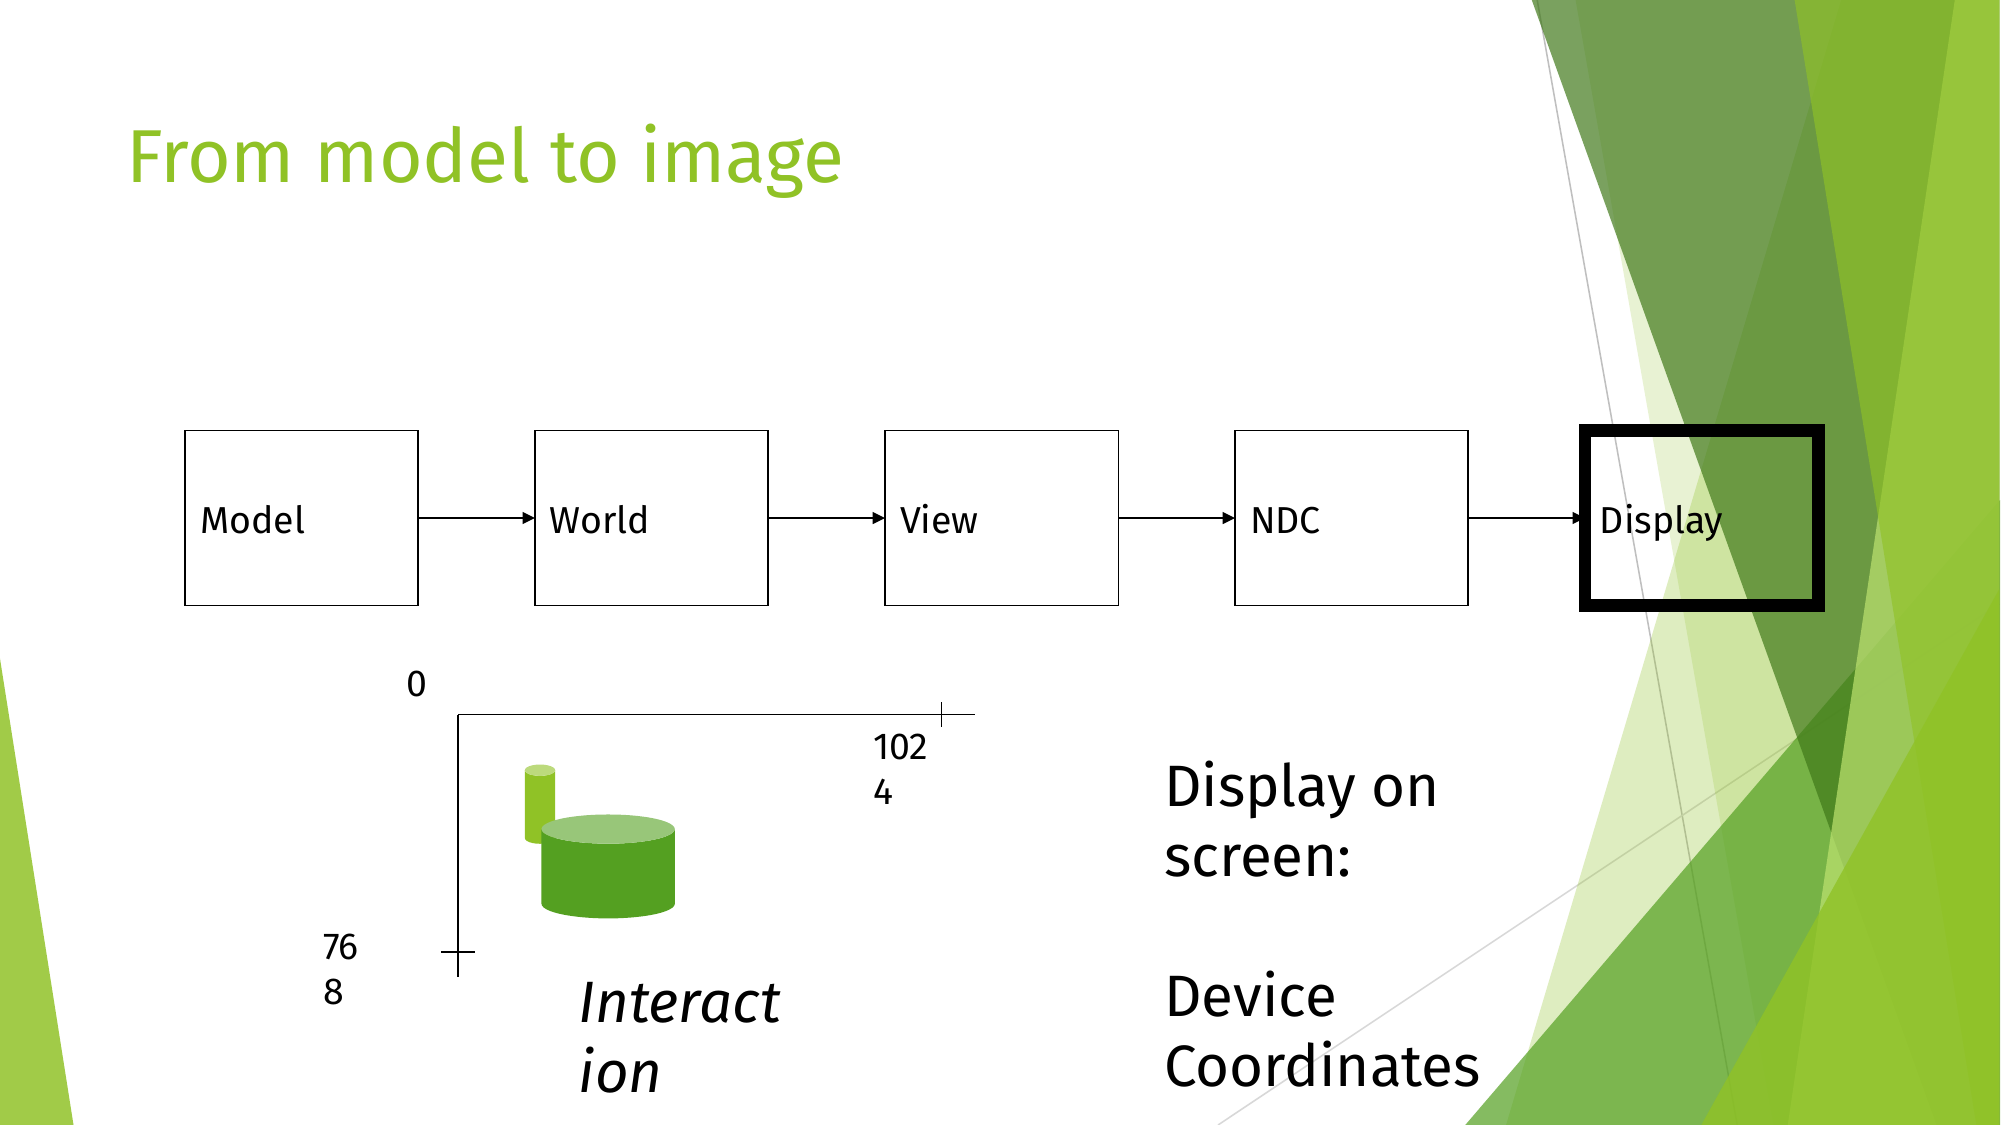

# From model to image
Model
World
View
NDC
Display
0
1024

768
Interaction
Display on screen:

Device Coordinates